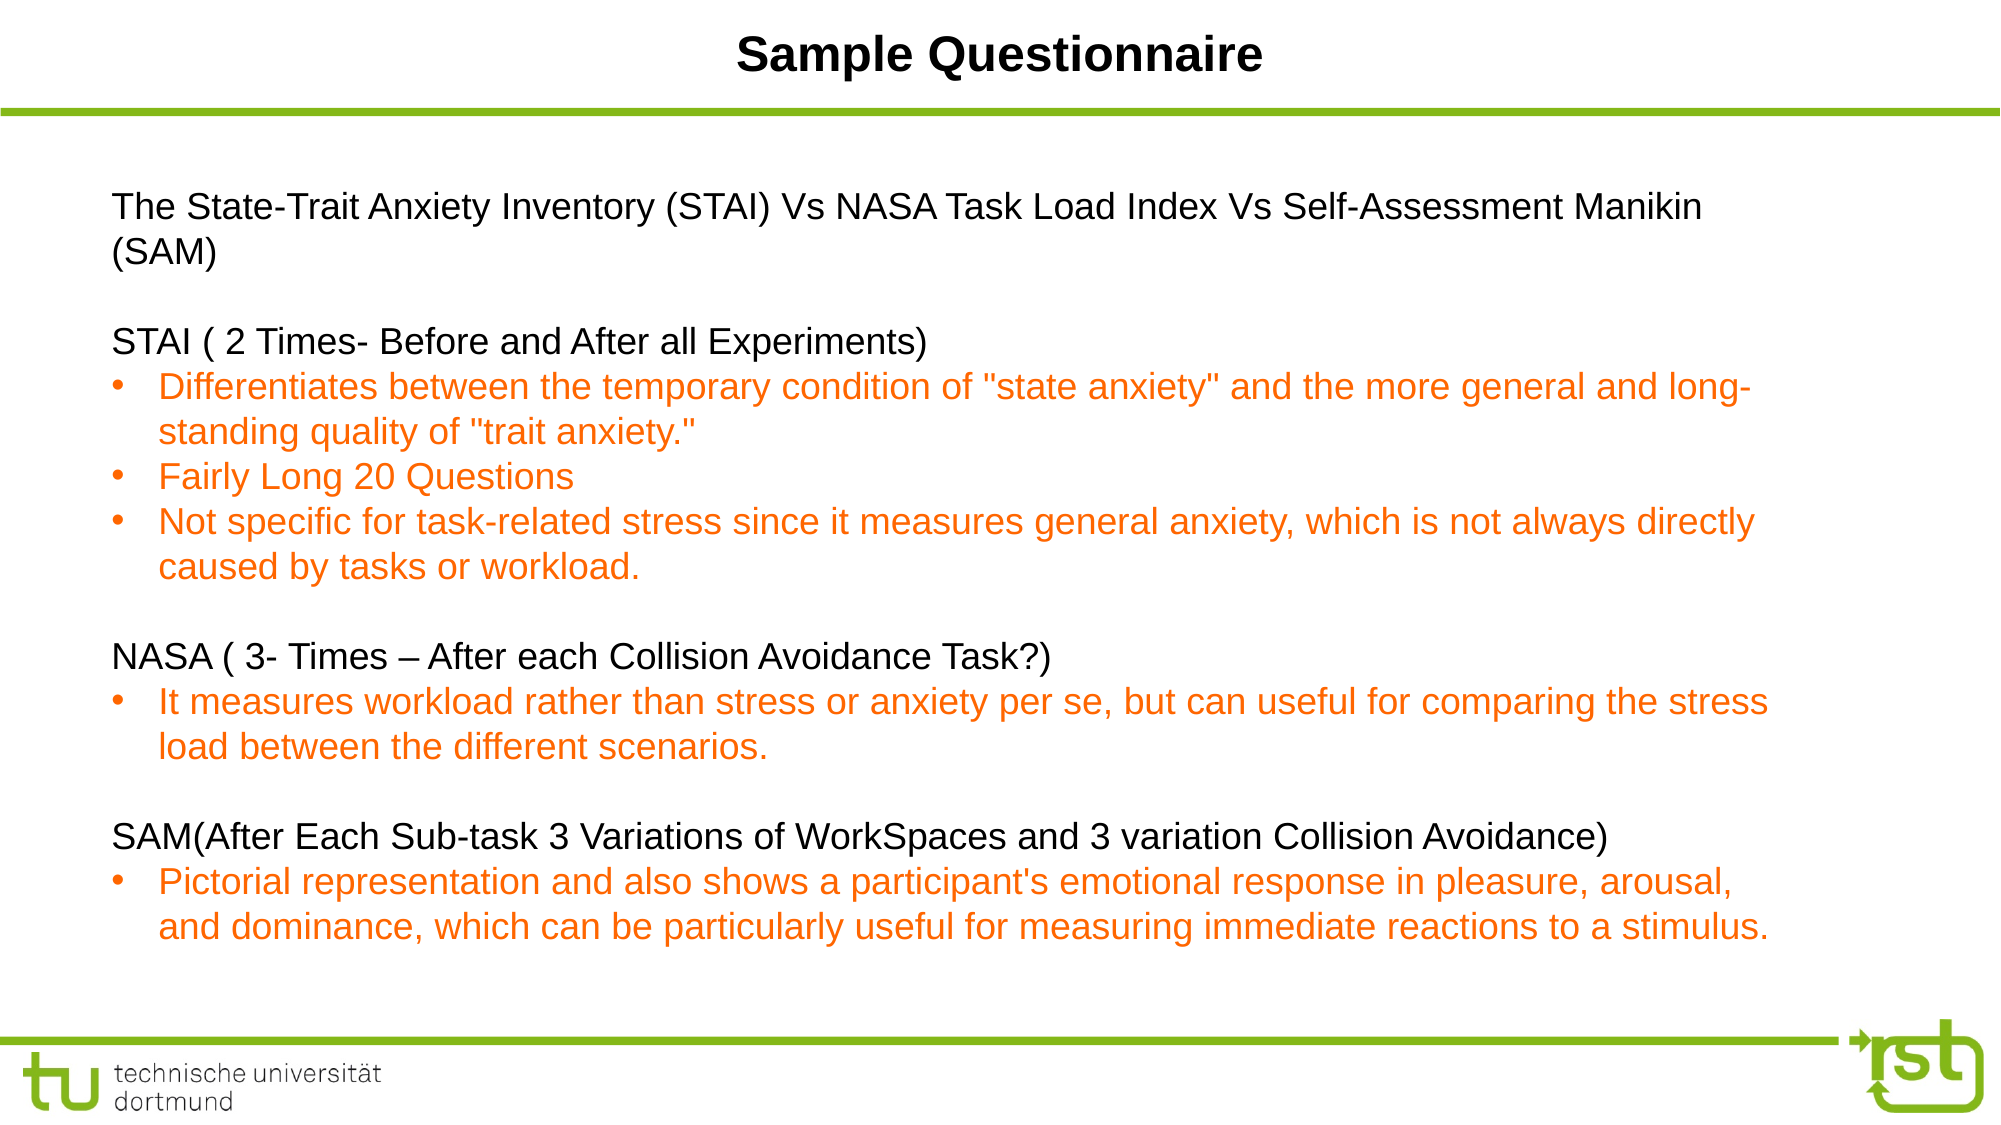

# Sample Questionnaire

The State-Trait Anxiety Inventory (STAI) Vs NASA Task Load Index Vs Self-Assessment Manikin (SAM)

STAI ( 2 Times- Before and After all Experiments)
Differentiates between the temporary condition of "state anxiety" and the more general and long-standing quality of "trait anxiety."
Fairly Long 20 Questions
Not specific for task-related stress since it measures general anxiety, which is not always directly caused by tasks or workload.

NASA ( 3- Times – After each Collision Avoidance Task?)
It measures workload rather than stress or anxiety per se, but can useful for comparing the stress load between the different scenarios.
SAM(After Each Sub-task 3 Variations of WorkSpaces and 3 variation Collision Avoidance)
Pictorial representation and also shows a participant's emotional response in pleasure, arousal, and dominance, which can be particularly useful for measuring immediate reactions to a stimulus.